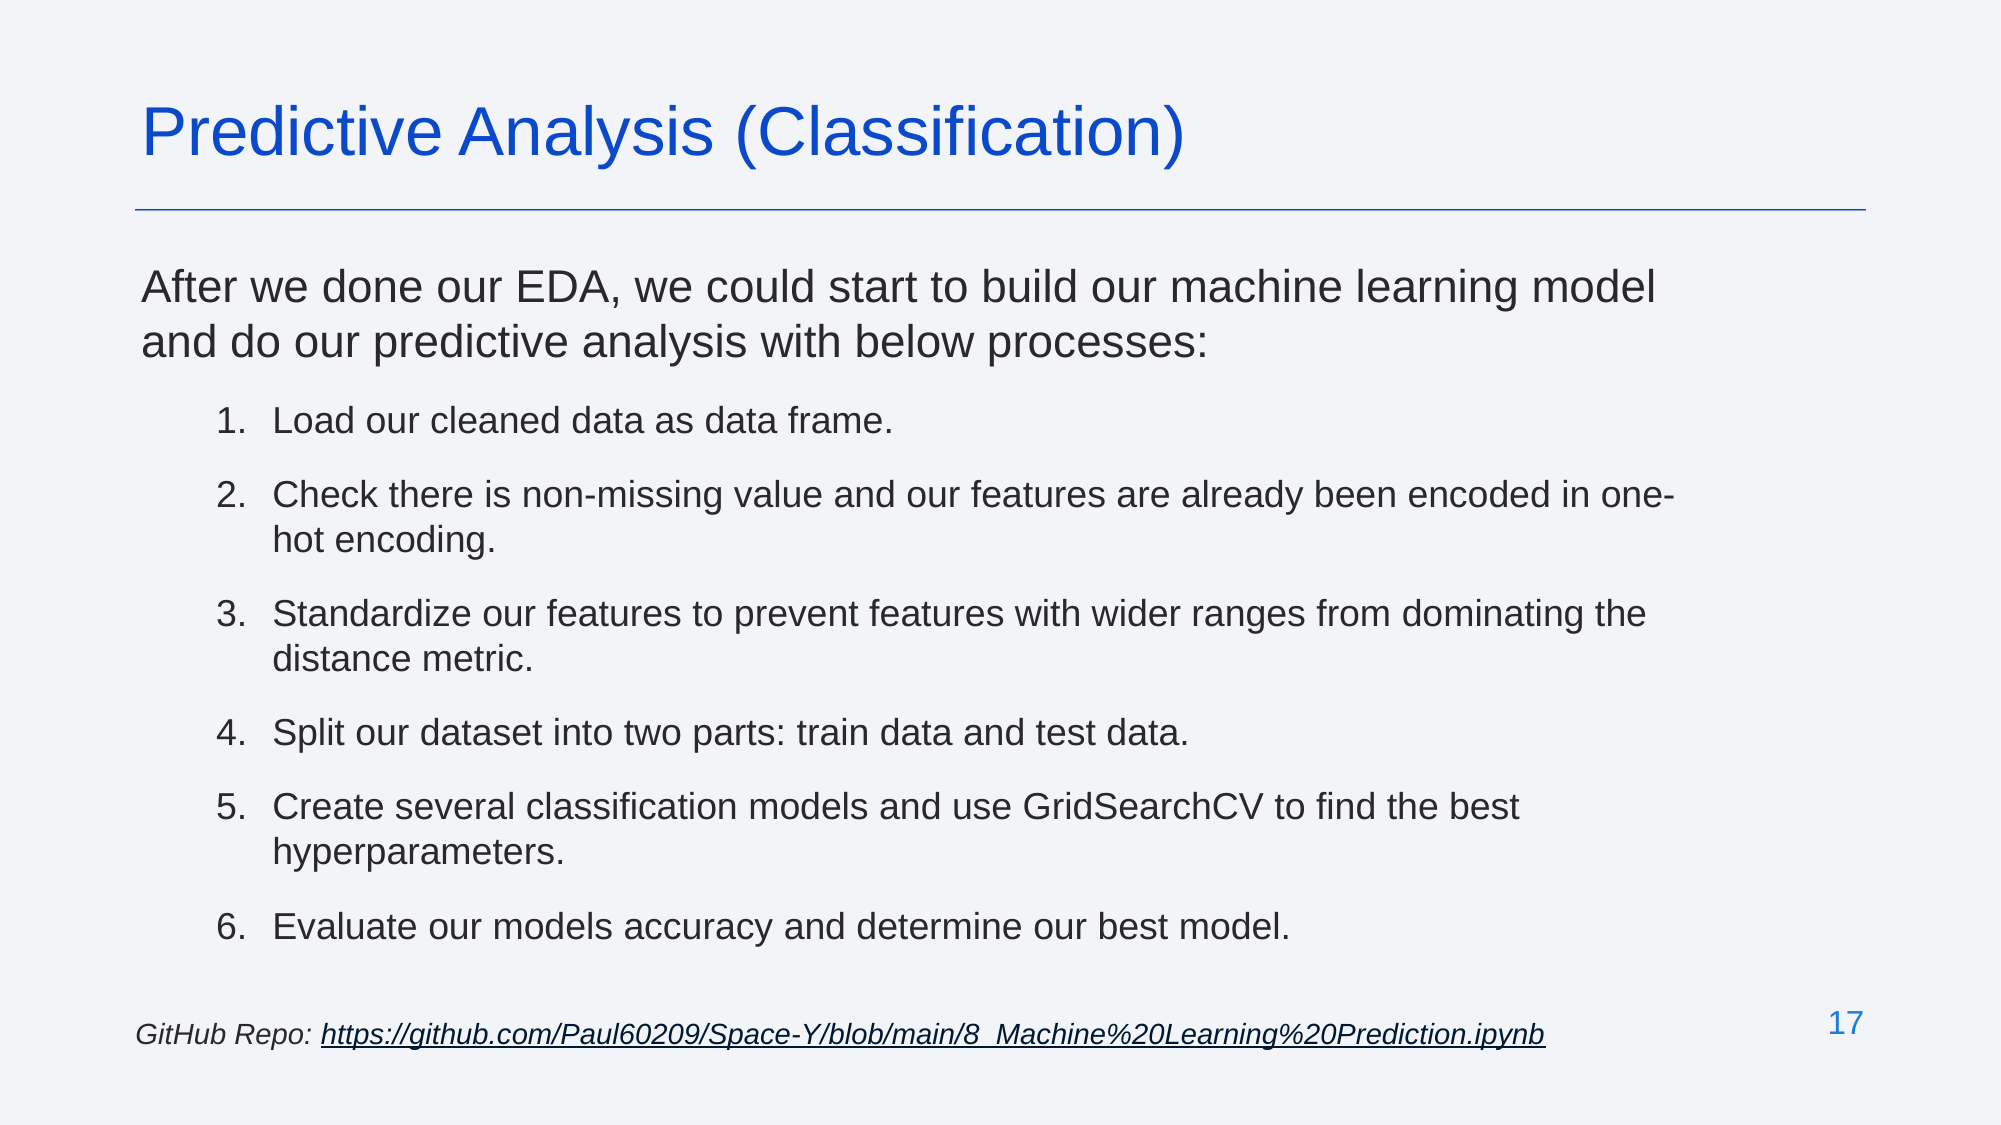

Predictive Analysis (Classification)
After we done our EDA, we could start to build our machine learning model and do our predictive analysis with below processes:
Load our cleaned data as data frame.
Check there is non-missing value and our features are already been encoded in one-hot encoding.
Standardize our features to prevent features with wider ranges from dominating the distance metric.
Split our dataset into two parts: train data and test data.
Create several classification models and use GridSearchCV to find the best hyperparameters.
Evaluate our models accuracy and determine our best model.

17
GitHub Repo: https://github.com/Paul60209/Space-Y/blob/main/8_Machine%20Learning%20Prediction.ipynb